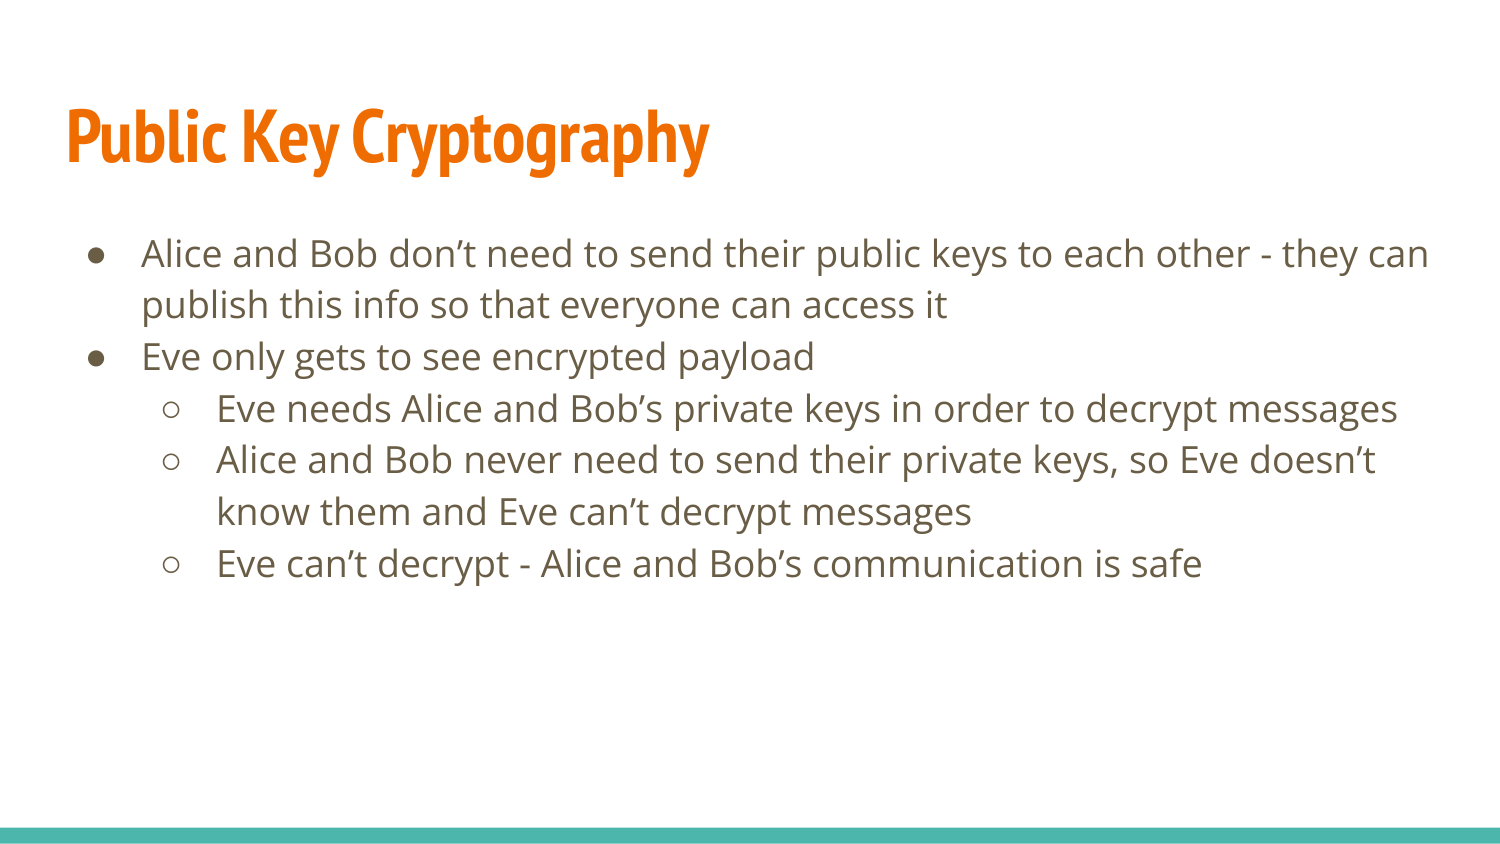

# Public Key Cryptography
Alice and Bob don’t need to send their public keys to each other - they can publish this info so that everyone can access it
Eve only gets to see encrypted payload
Eve needs Alice and Bob’s private keys in order to decrypt messages
Alice and Bob never need to send their private keys, so Eve doesn’t know them and Eve can’t decrypt messages
Eve can’t decrypt - Alice and Bob’s communication is safe